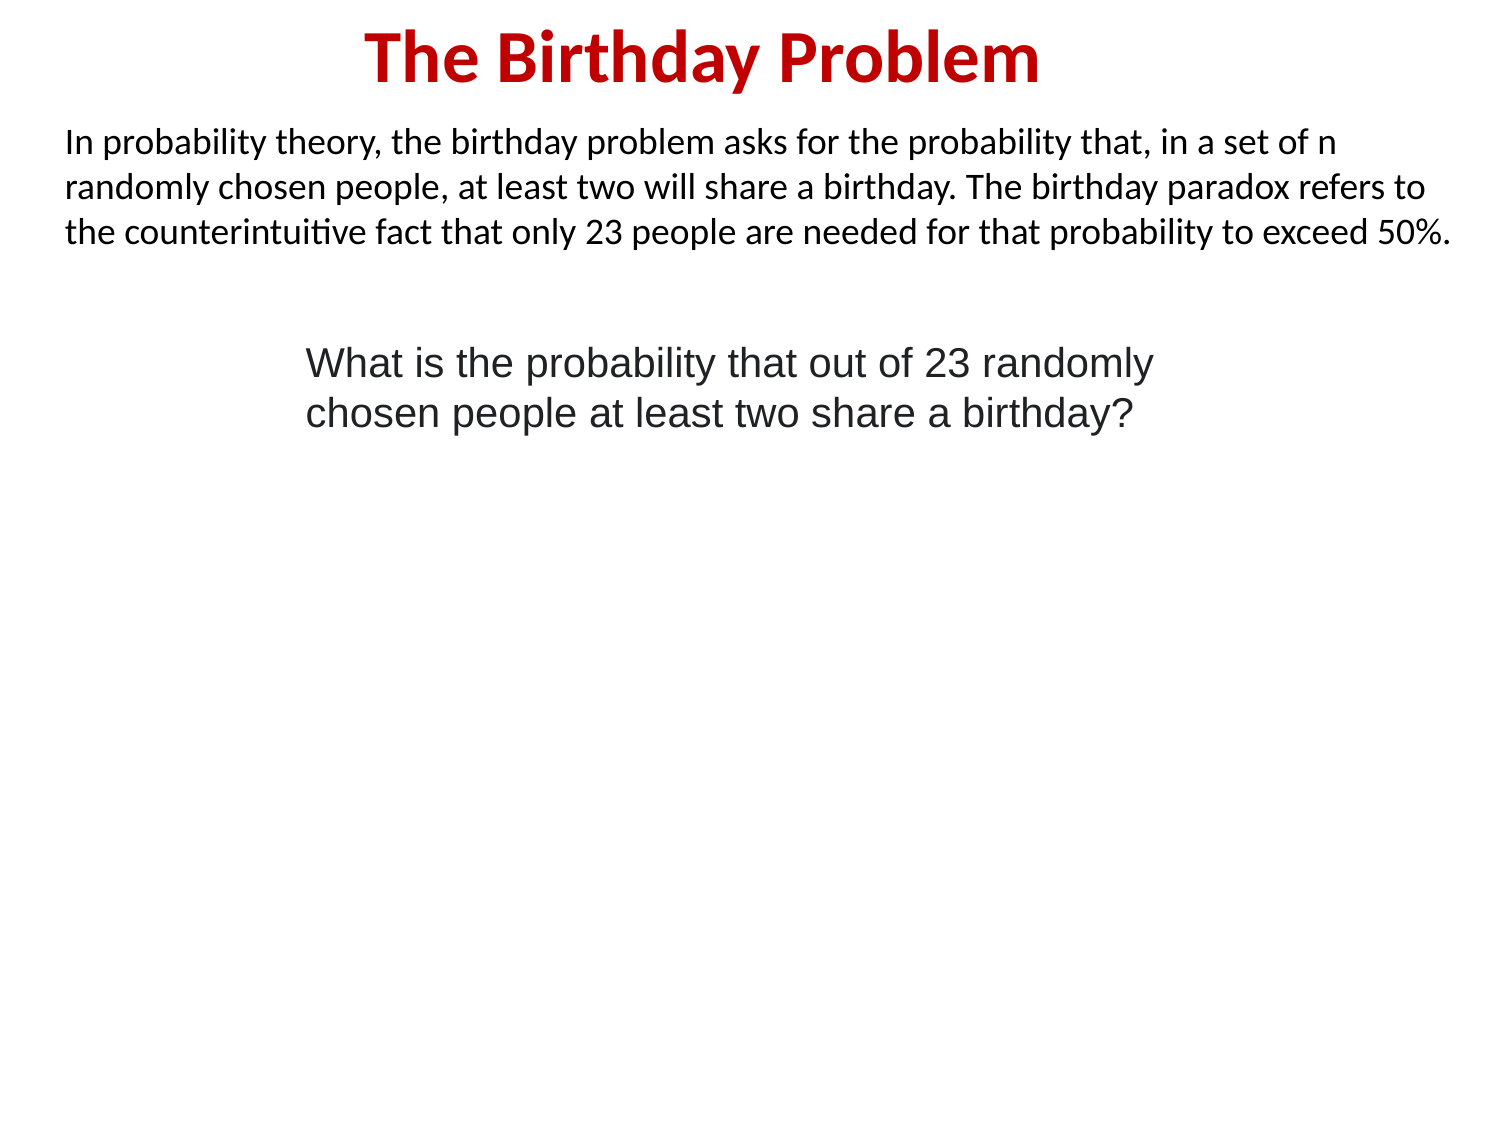

The Birthday Problem
In probability theory, the birthday problem asks for the probability that, in a set of n randomly chosen people, at least two will share a birthday. The birthday paradox refers to the counterintuitive fact that only 23 people are needed for that probability to exceed 50%.
What is the probability that out of 23 randomly chosen people at least two share a birthday?